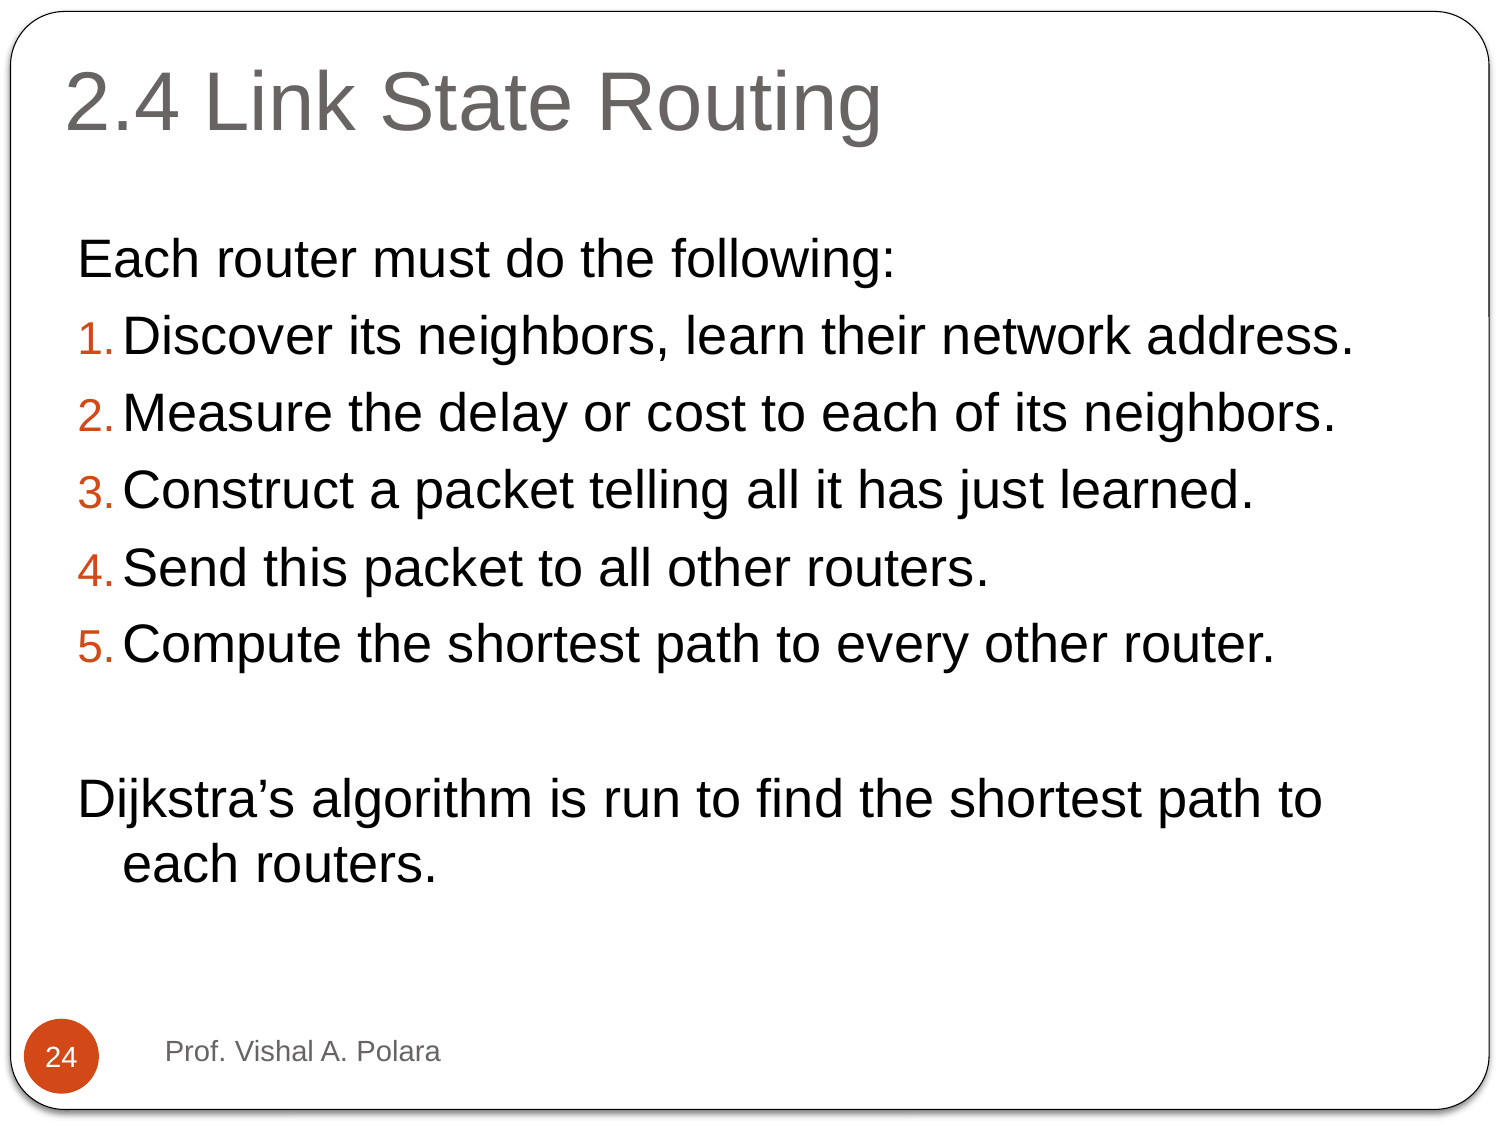

# 2.4 Link State Routing
Each router must do the following:
Discover its neighbors, learn their network address.
Measure the delay or cost to each of its neighbors.
Construct a packet telling all it has just learned.
Send this packet to all other routers.
Compute the shortest path to every other router.

Dijkstra’s algorithm is run to find the shortest path to each routers.
Prof. Vishal A. Polara
24